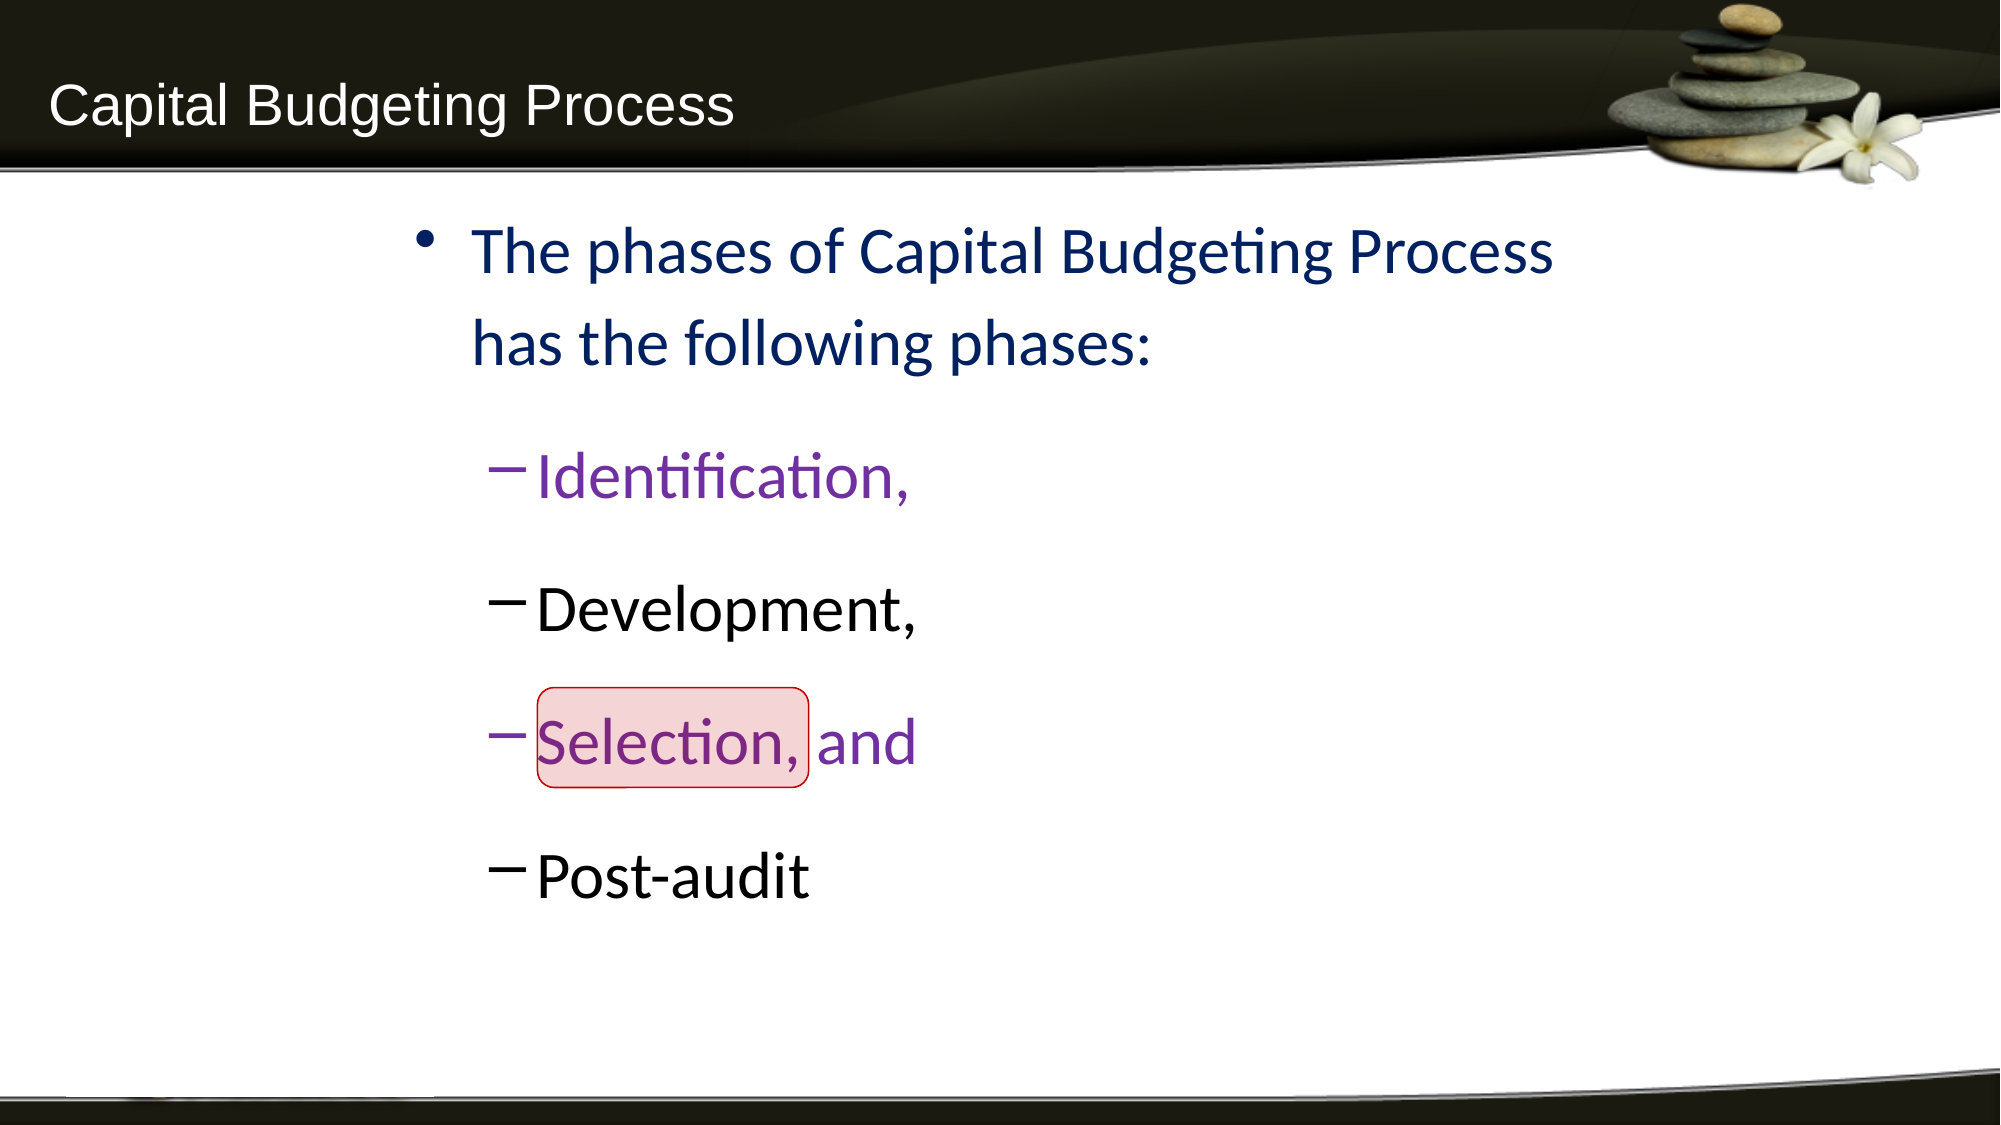

# Capital Budgeting Process
The phases of Capital Budgeting Process has the following phases:
Identification,
Development,
Selection, and
Post-audit